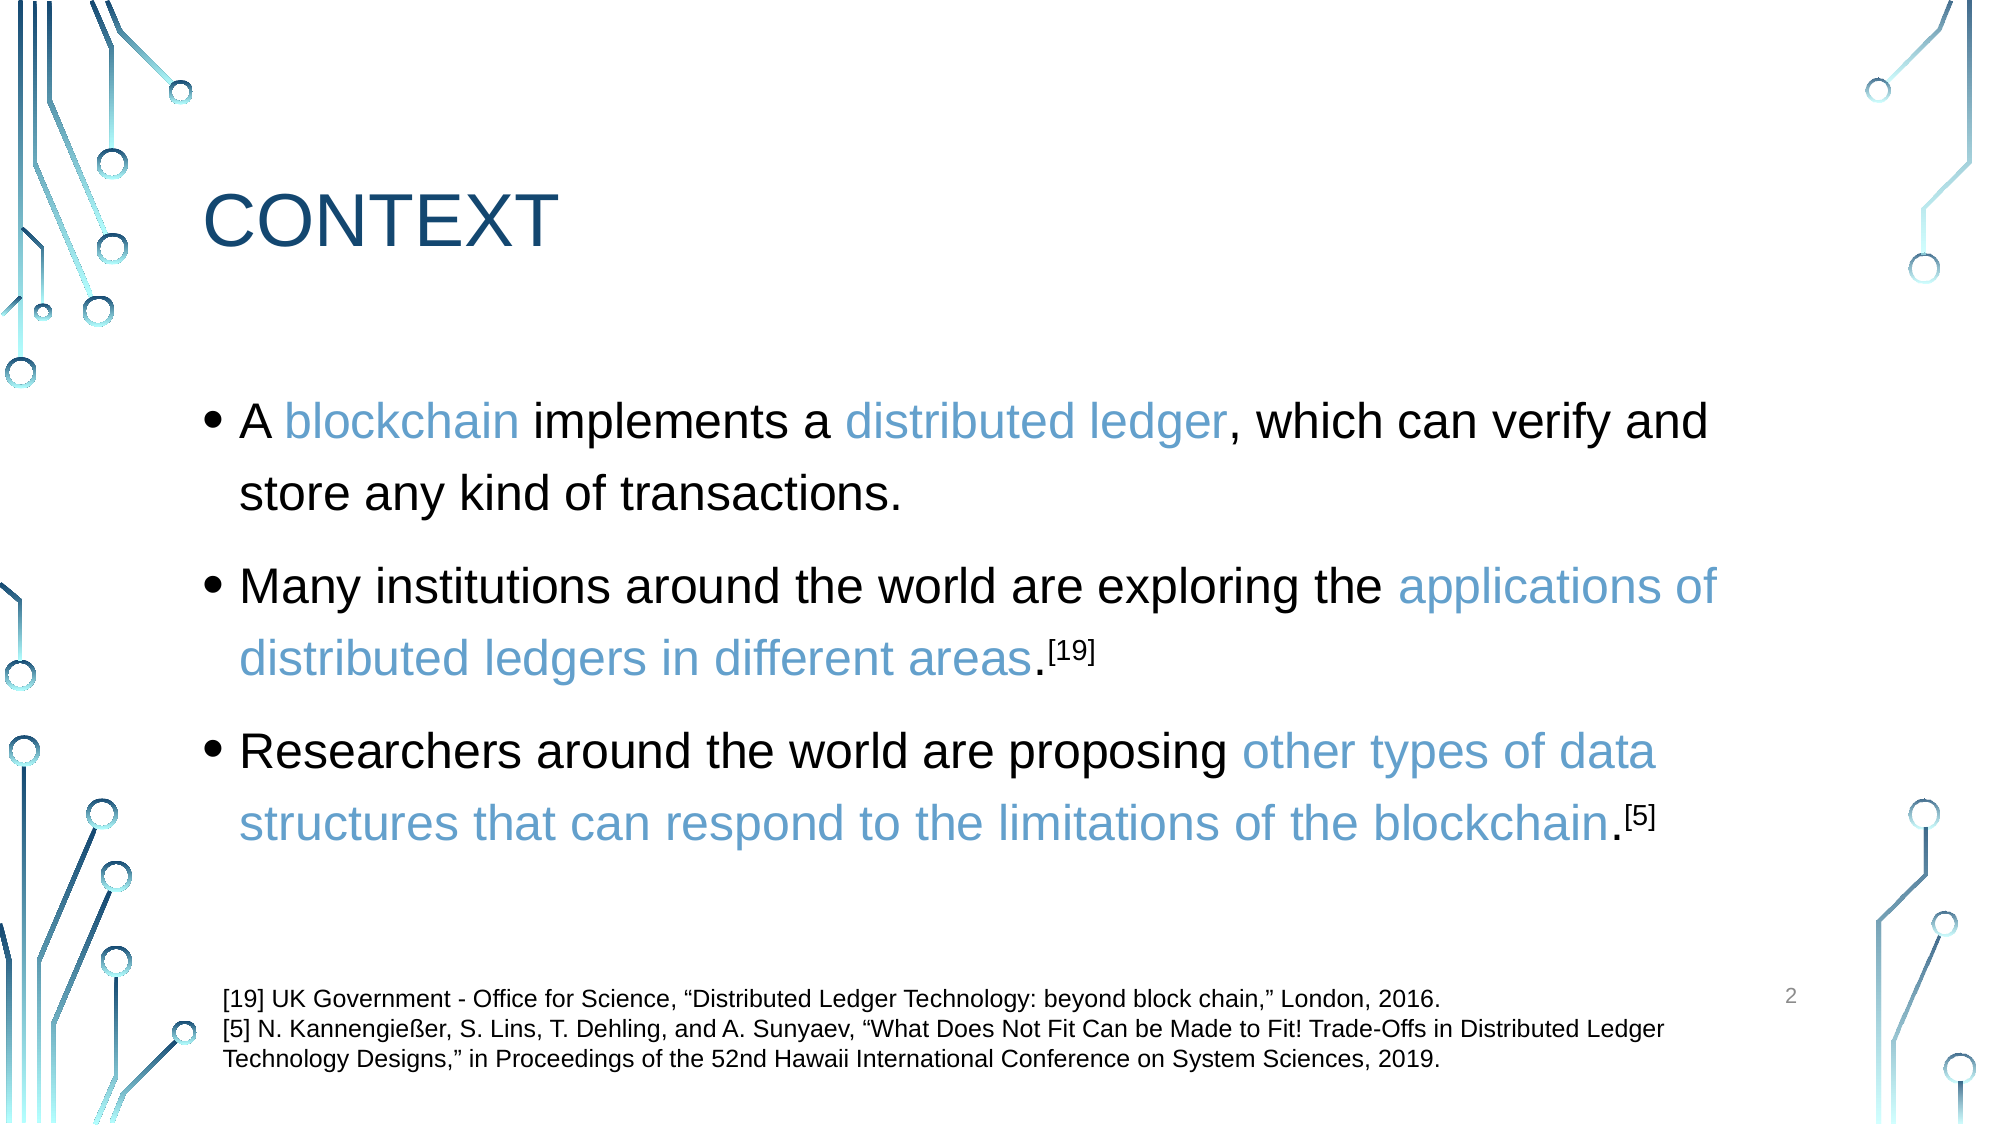

# Context
A blockchain implements a distributed ledger, which can verify and store any kind of transactions.
Many institutions around the world are exploring the applications of distributed ledgers in different areas.[19]
Researchers around the world are proposing other types of data structures that can respond to the limitations of the blockchain.[5]
2
[19] UK Government - Office for Science, “Distributed Ledger Technology: beyond block chain,” London, 2016.
[5] N. Kannengießer, S. Lins, T. Dehling, and A. Sunyaev, “What Does Not Fit Can be Made to Fit! Trade-Offs in Distributed Ledger Technology Designs,” in Proceedings of the 52nd Hawaii International Conference on System Sciences, 2019.